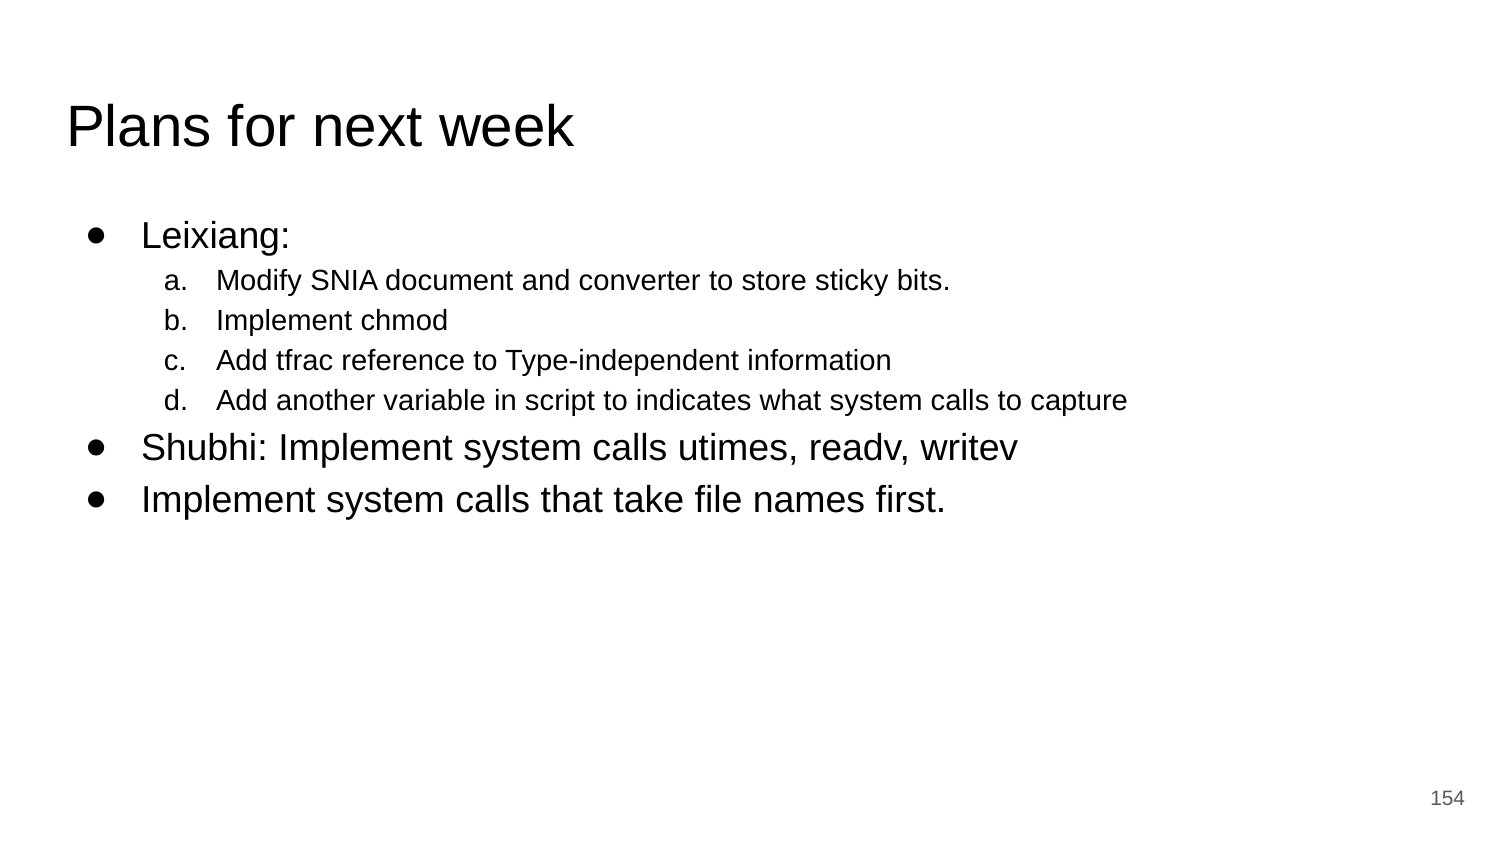

# Plans for next week
Leixiang:
Modify SNIA document and converter to store sticky bits.
Implement chmod
Add tfrac reference to Type-independent information
Add another variable in script to indicates what system calls to capture
Shubhi: Implement system calls utimes, readv, writev
Implement system calls that take file names first.
154